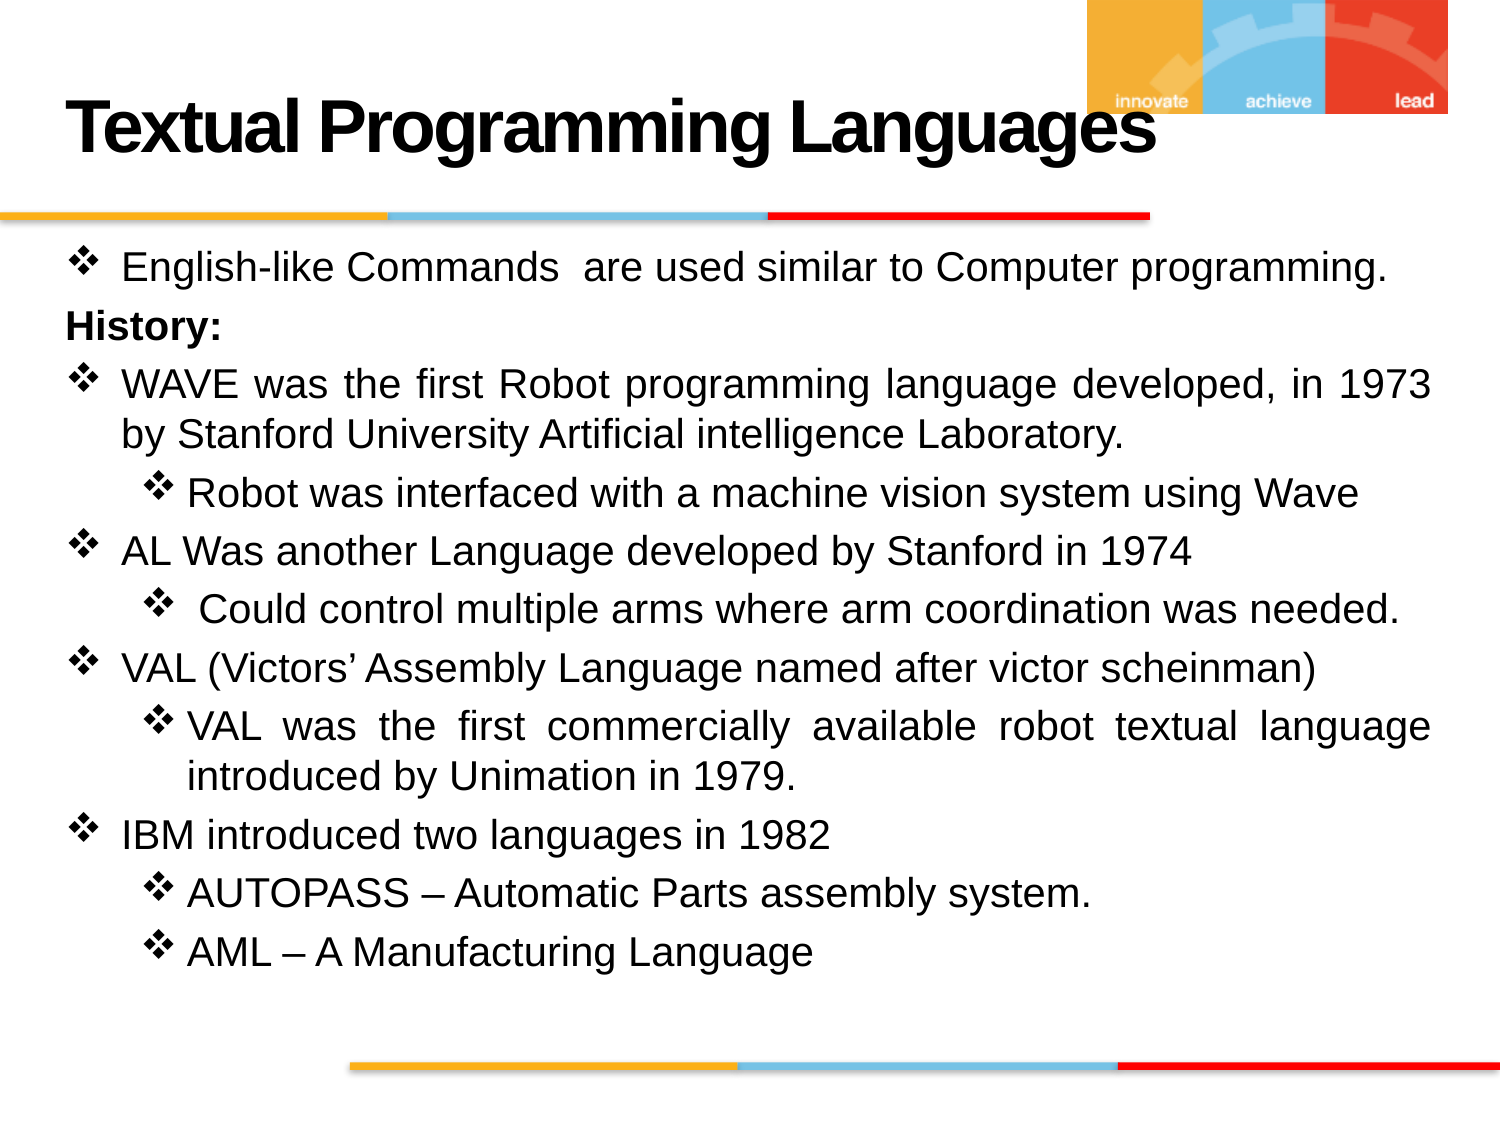

# Textual Programming Languages
English-like Commands  are used similar to Computer programming.
History:
WAVE was the first Robot programming language developed, in 1973 by Stanford University Artificial intelligence Laboratory.
Robot was interfaced with a machine vision system using Wave
AL Was another Language developed by Stanford in 1974
 Could control multiple arms where arm coordination was needed.
VAL (Victors’ Assembly Language named after victor scheinman)
VAL was the first commercially available robot textual language introduced by Unimation in 1979.
IBM introduced two languages in 1982
AUTOPASS – Automatic Parts assembly system.
AML – A Manufacturing Language